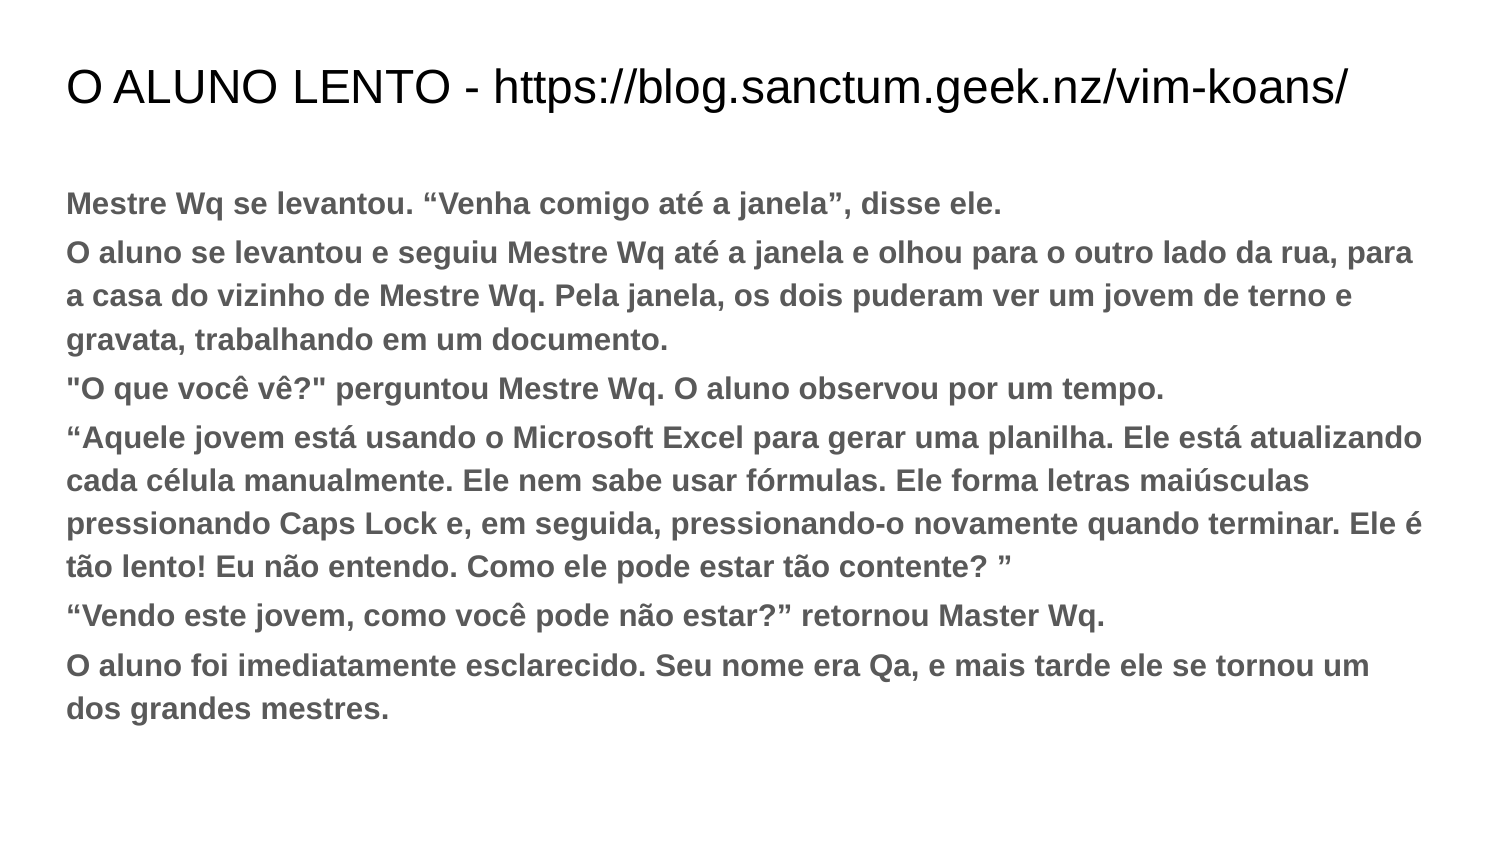

# O ALUNO LENTO - https://blog.sanctum.geek.nz/vim-koans/
Mestre Wq se levantou. “Venha comigo até a janela”, disse ele.
O aluno se levantou e seguiu Mestre Wq até a janela e olhou para o outro lado da rua, para a casa do vizinho de Mestre Wq. Pela janela, os dois puderam ver um jovem de terno e gravata, trabalhando em um documento.
"O que você vê?" perguntou Mestre Wq. O aluno observou por um tempo.
“Aquele jovem está usando o Microsoft Excel para gerar uma planilha. Ele está atualizando cada célula manualmente. Ele nem sabe usar fórmulas. Ele forma letras maiúsculas pressionando Caps Lock e, em seguida, pressionando-o novamente quando terminar. Ele é tão lento! Eu não entendo. Como ele pode estar tão contente? ”
“Vendo este jovem, como você pode não estar?” retornou Master Wq.
O aluno foi imediatamente esclarecido. Seu nome era Qa, e mais tarde ele se tornou um dos grandes mestres.